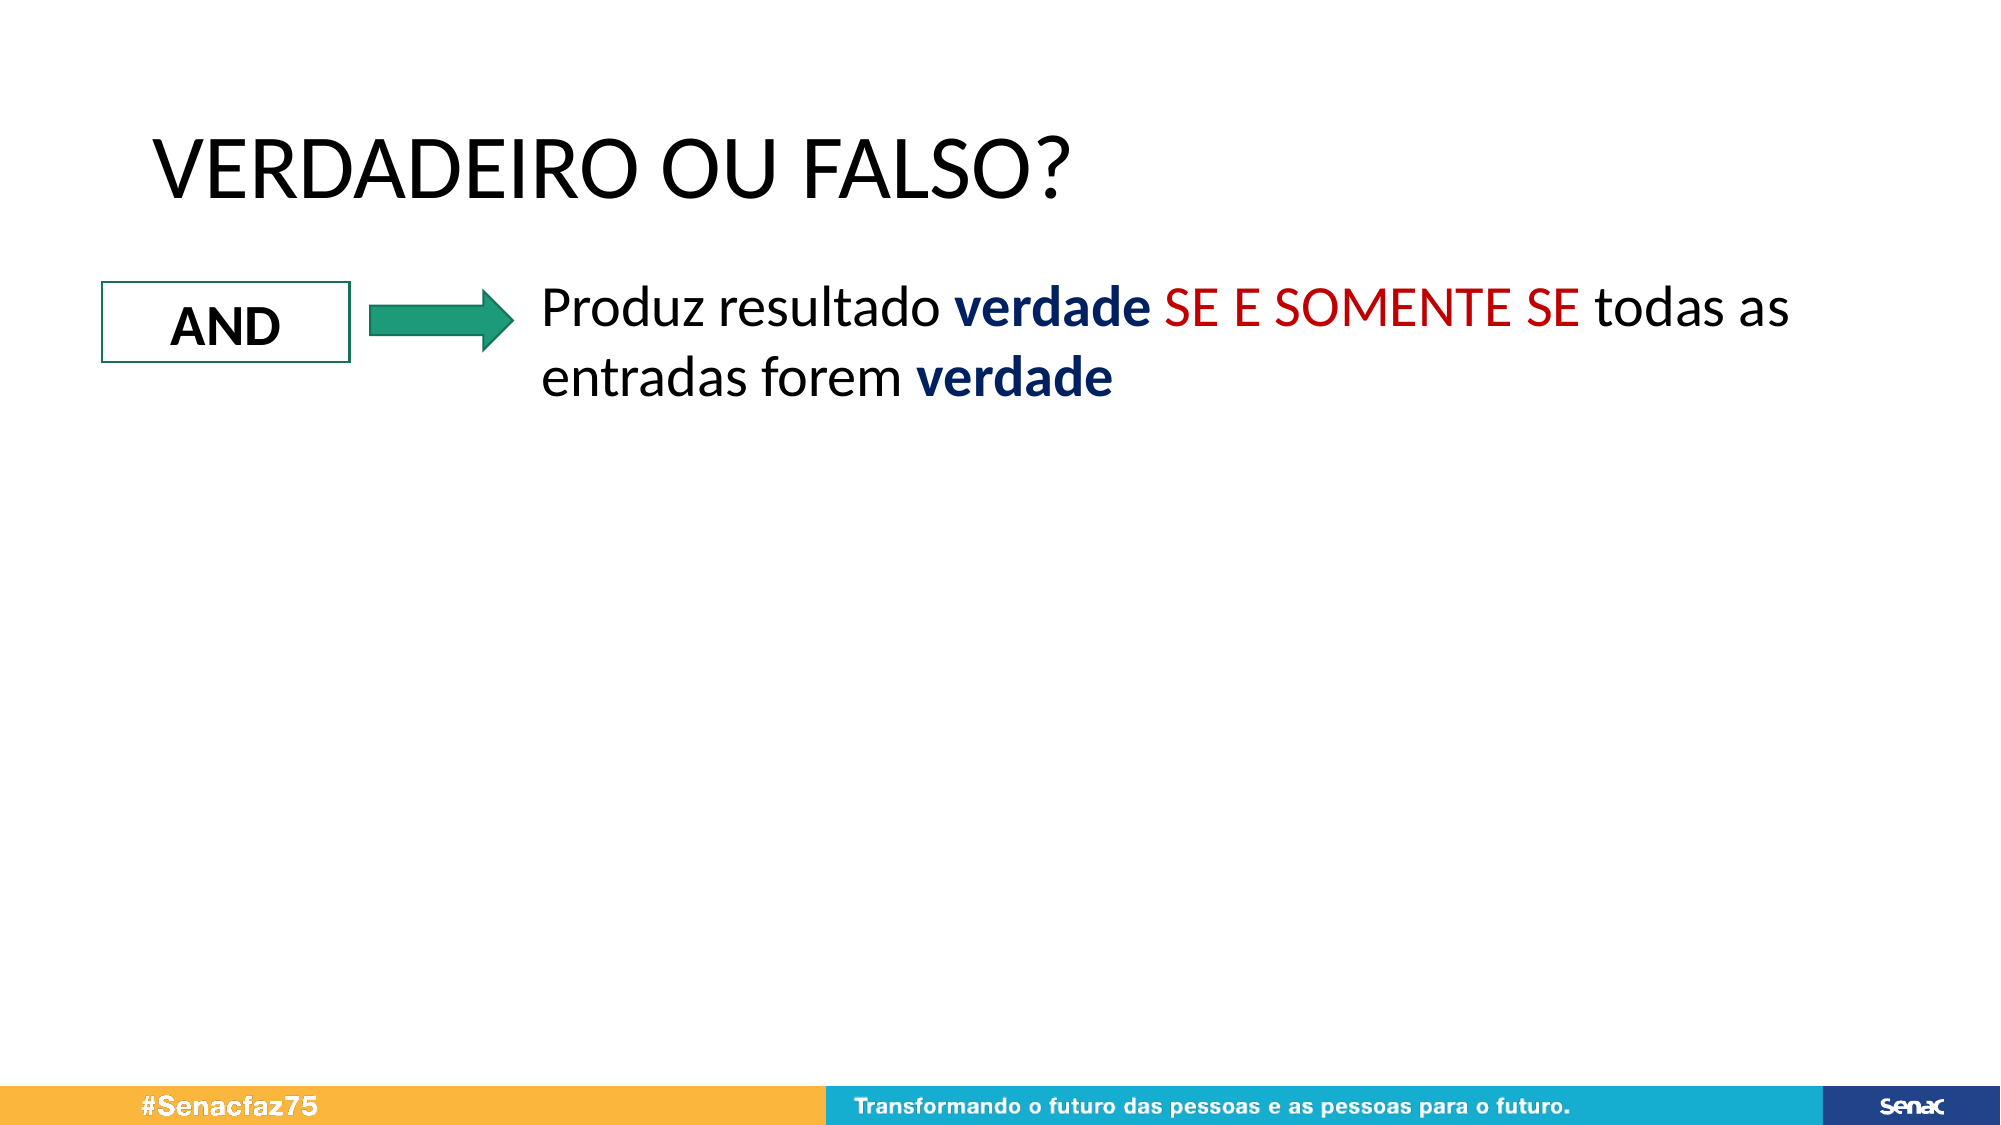

# VERDADEIRO OU FALSO?
Produz resultado verdade SE E SOMENTE SE todas as entradas forem verdade
AND